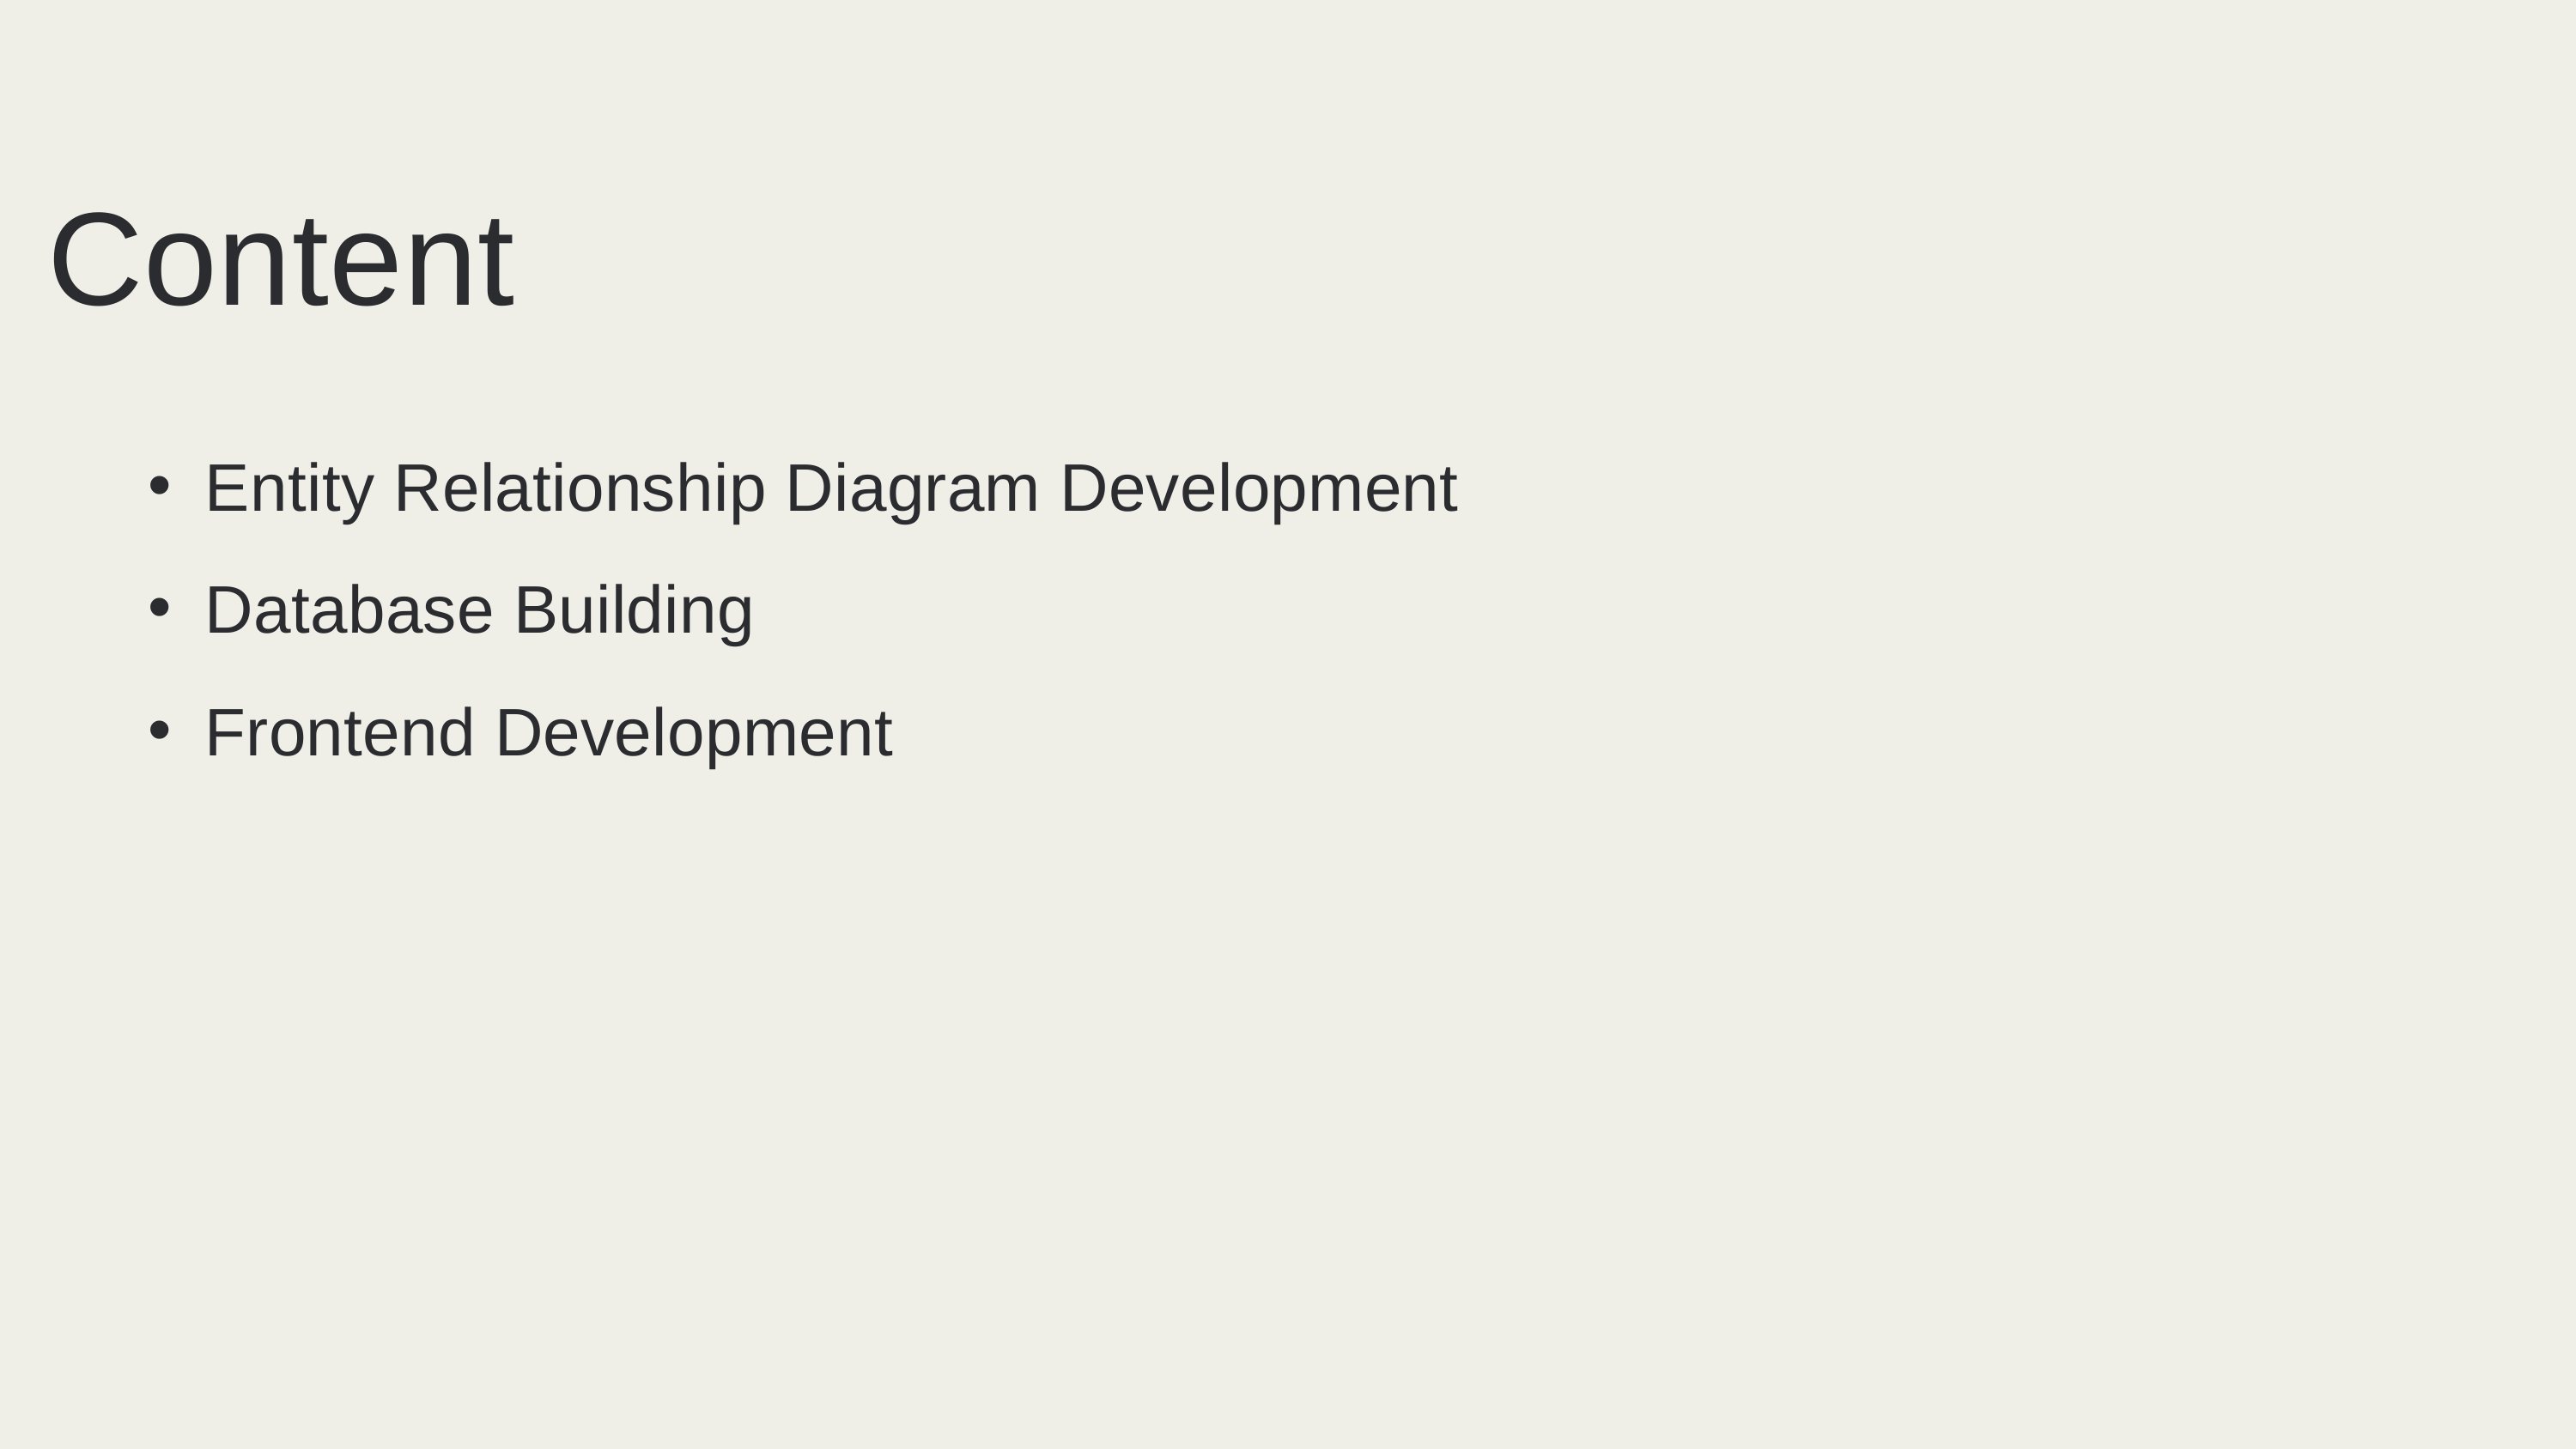

Content
Entity Relationship Diagram Development

Database Building

Frontend Development